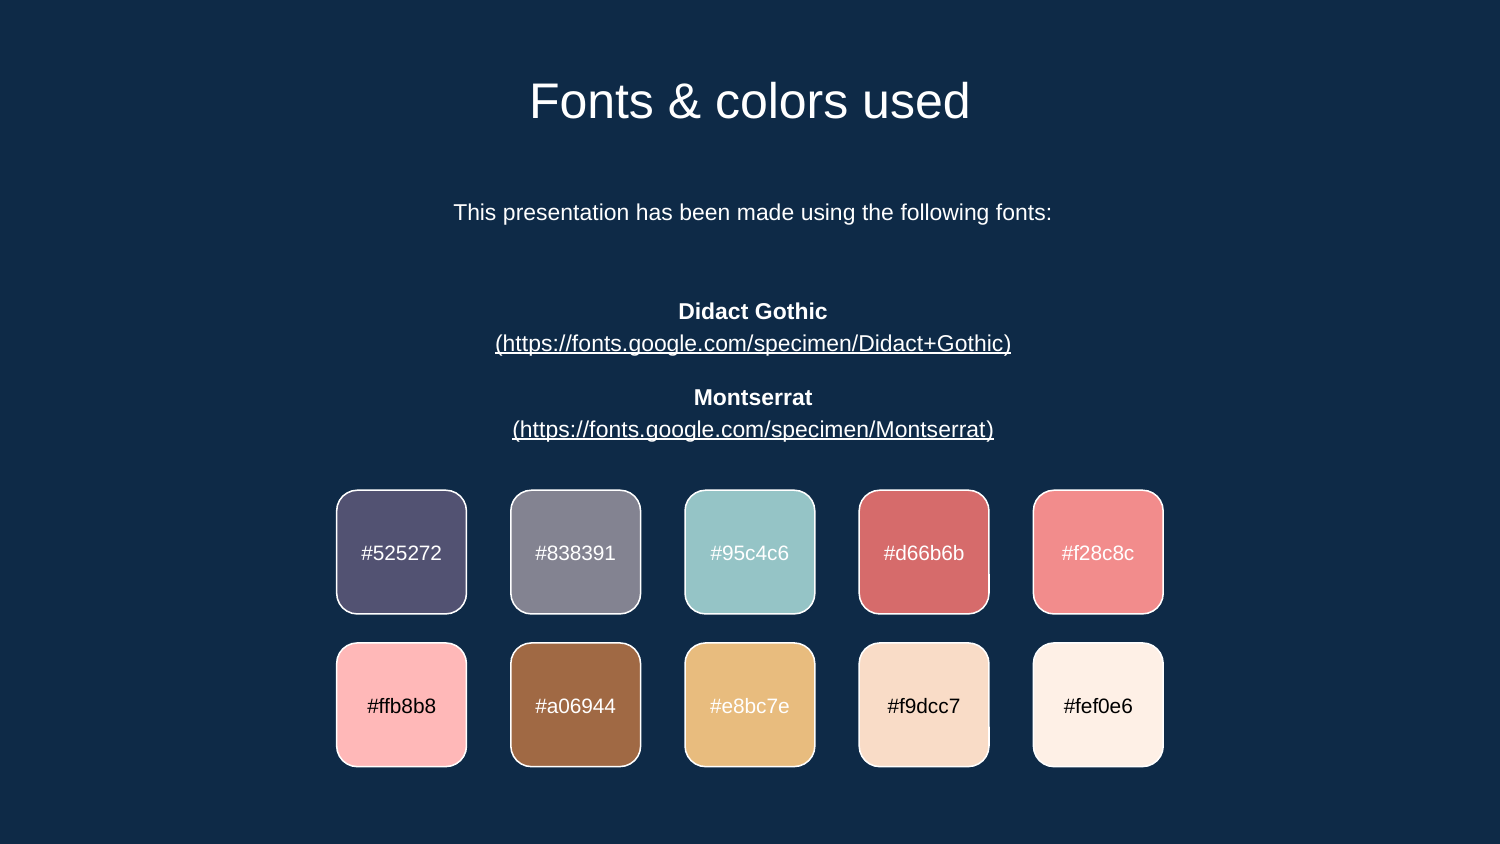

# Fonts & colors used
This presentation has been made using the following fonts:

Didact Gothic
(https://fonts.google.com/specimen/Didact+Gothic)

Montserrat
(https://fonts.google.com/specimen/Montserrat)

#525272
#838391
#95c4c6
#d66b6b
#f28c8c

#ffb8b8
#a06944
#e8bc7e
#f9dcc7
#fef0e6